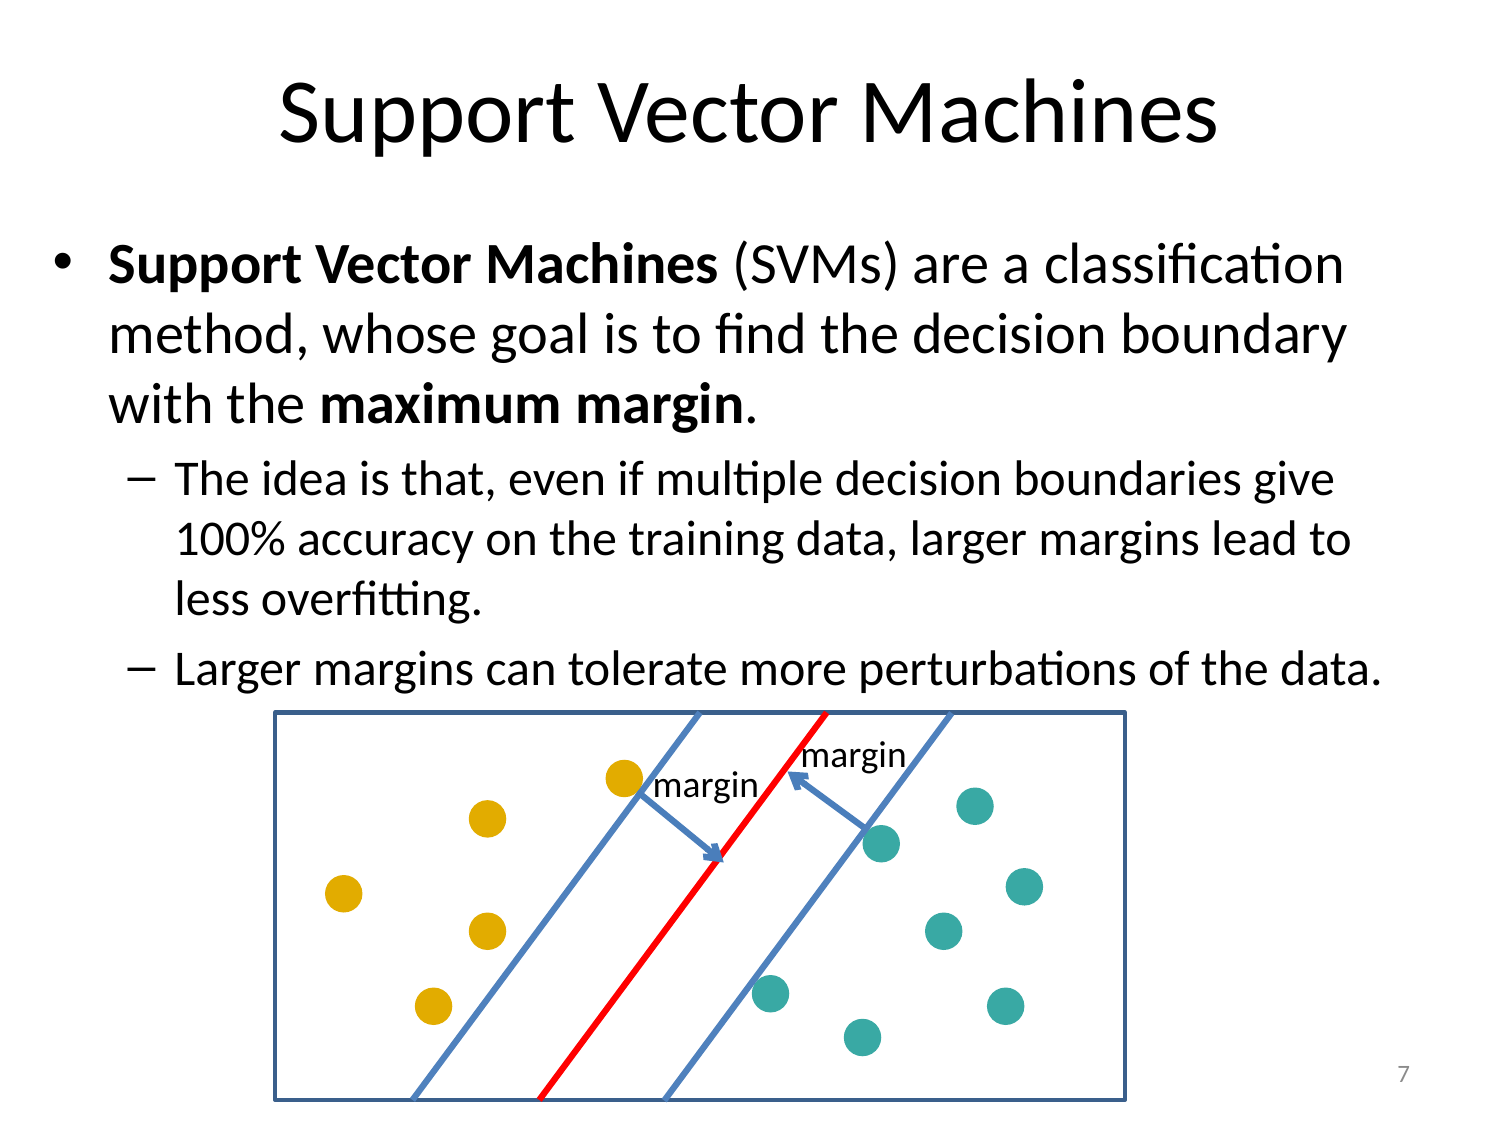

# Support Vector Machines
Support Vector Machines (SVMs) are a classification method, whose goal is to find the decision boundary with the maximum margin.
The idea is that, even if multiple decision boundaries give 100% accuracy on the training data, larger margins lead to less overfitting.
Larger margins can tolerate more perturbations of the data.

margin
margin
7